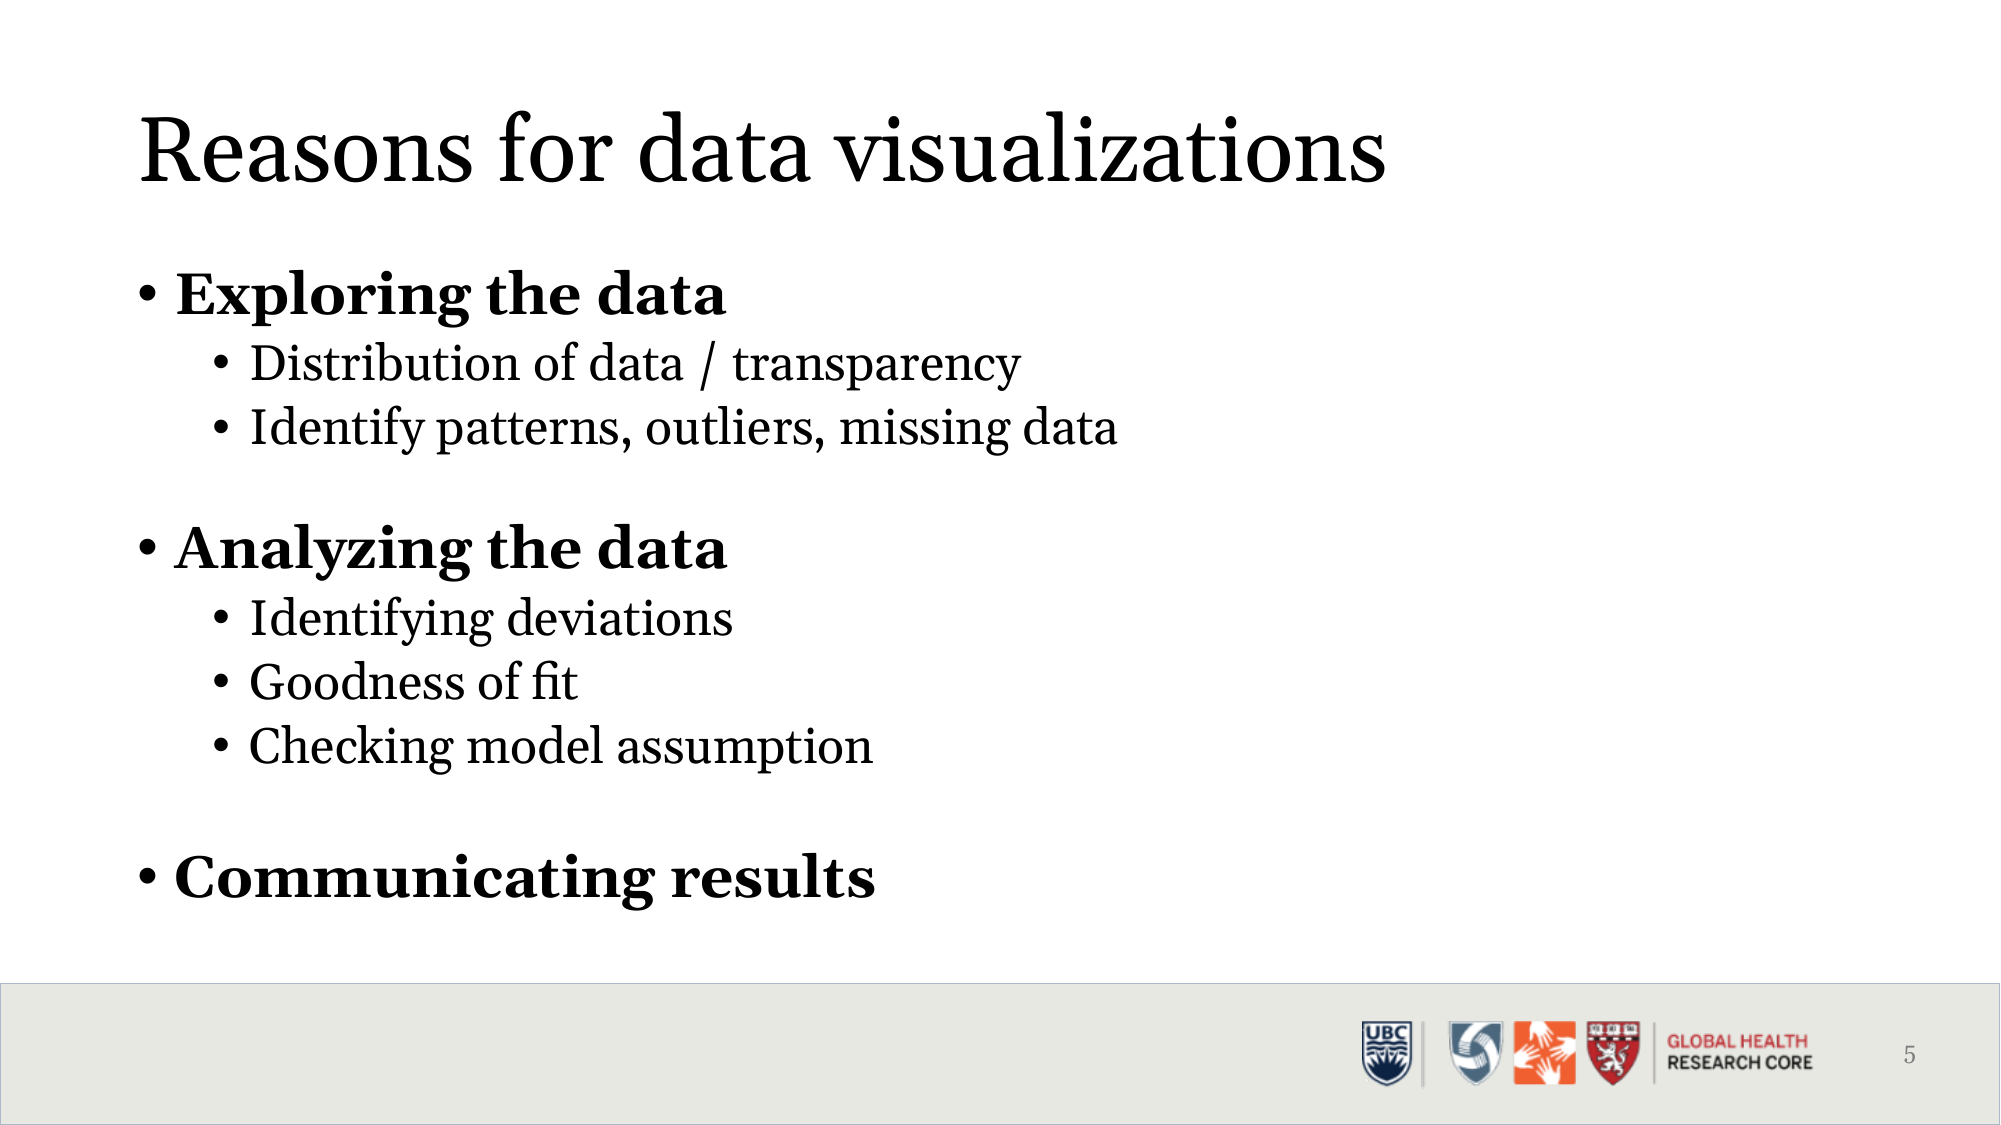

# Reasons for data visualizations
Exploring the data
Distribution of data / transparency
Identify patterns, outliers, missing data

Analyzing the data
Identifying deviations
Goodness of fit
Checking model assumption

Communicating results